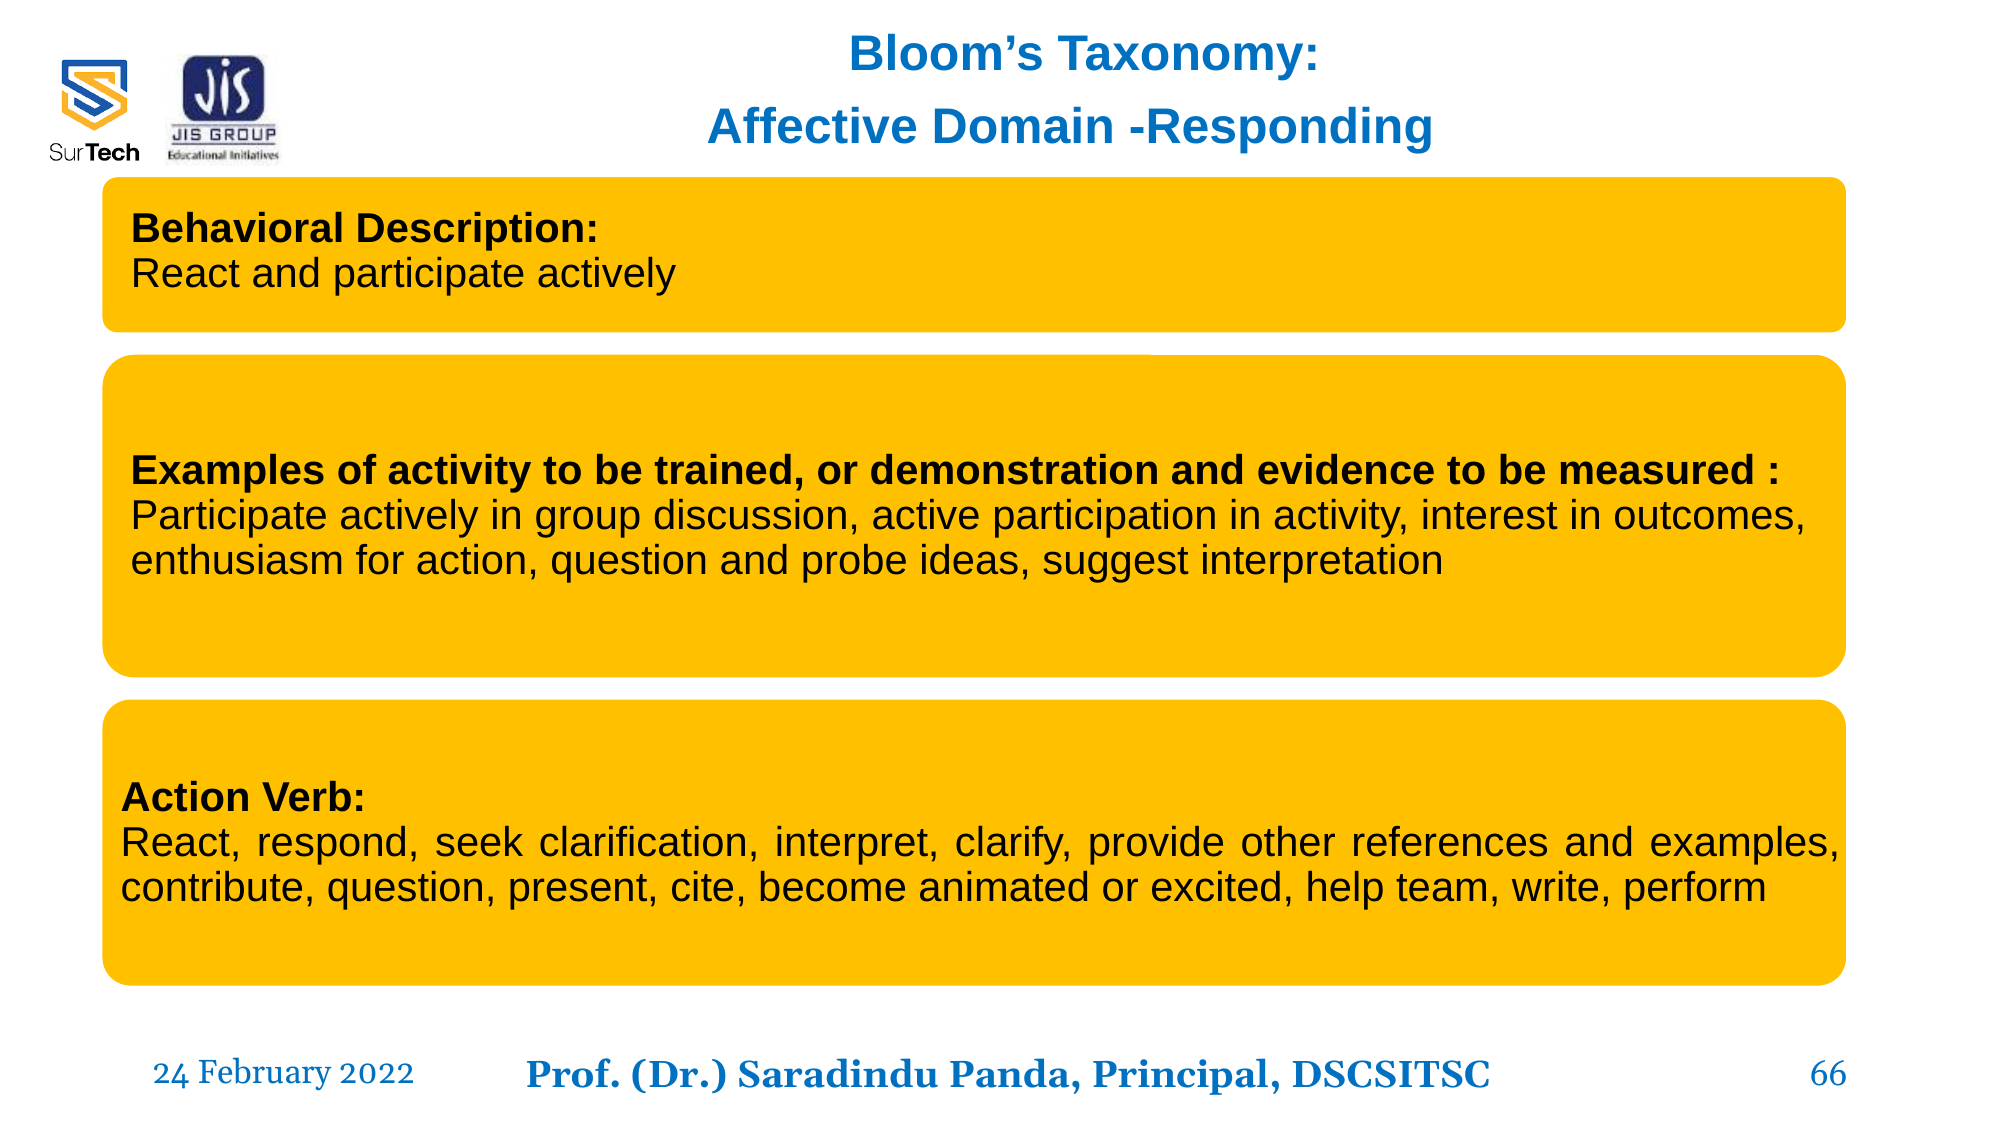

Bloom’s Taxonomy:
Affective Domain -Responding
Behavioral Description:
React and participate actively

Examples of activity to be trained, or demonstration and evidence to be measured :
Participate actively in group discussion, active participation in activity, interest in outcomes, enthusiasm for action, question and probe ideas, suggest interpretation

Action Verb:
React, respond, seek clarification, interpret, clarify, provide other references and examples, contribute, question, present, cite, become animated or excited, help team, write, perform
24 February 2022
Prof. (Dr.) Saradindu Panda, Principal, DSCSITSC
66